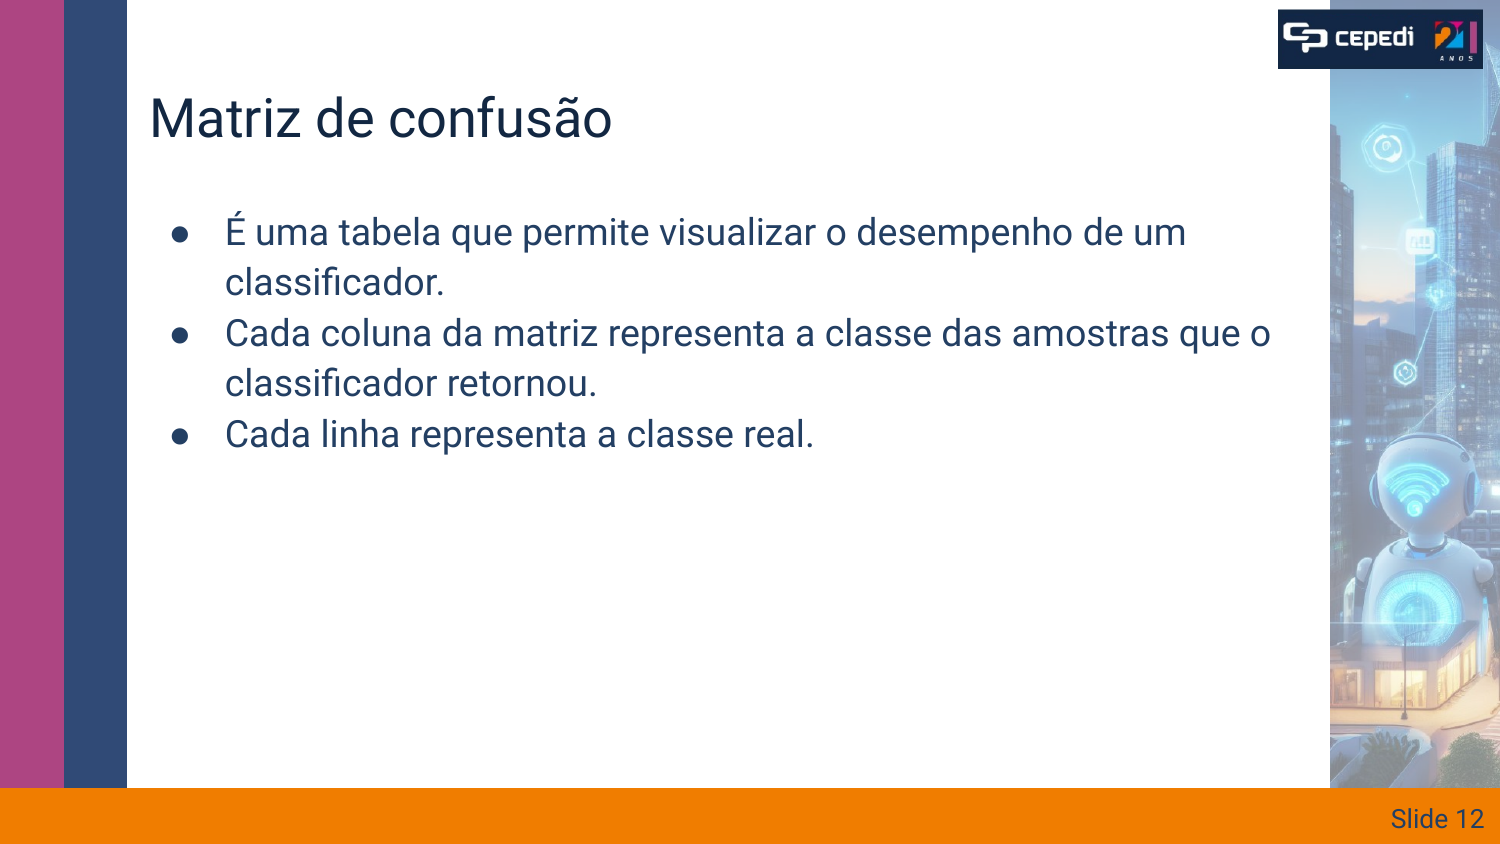

# Matriz de confusão
É uma tabela que permite visualizar o desempenho de um classificador.
Cada coluna da matriz representa a classe das amostras que o classificador retornou.
Cada linha representa a classe real.

Slide 12